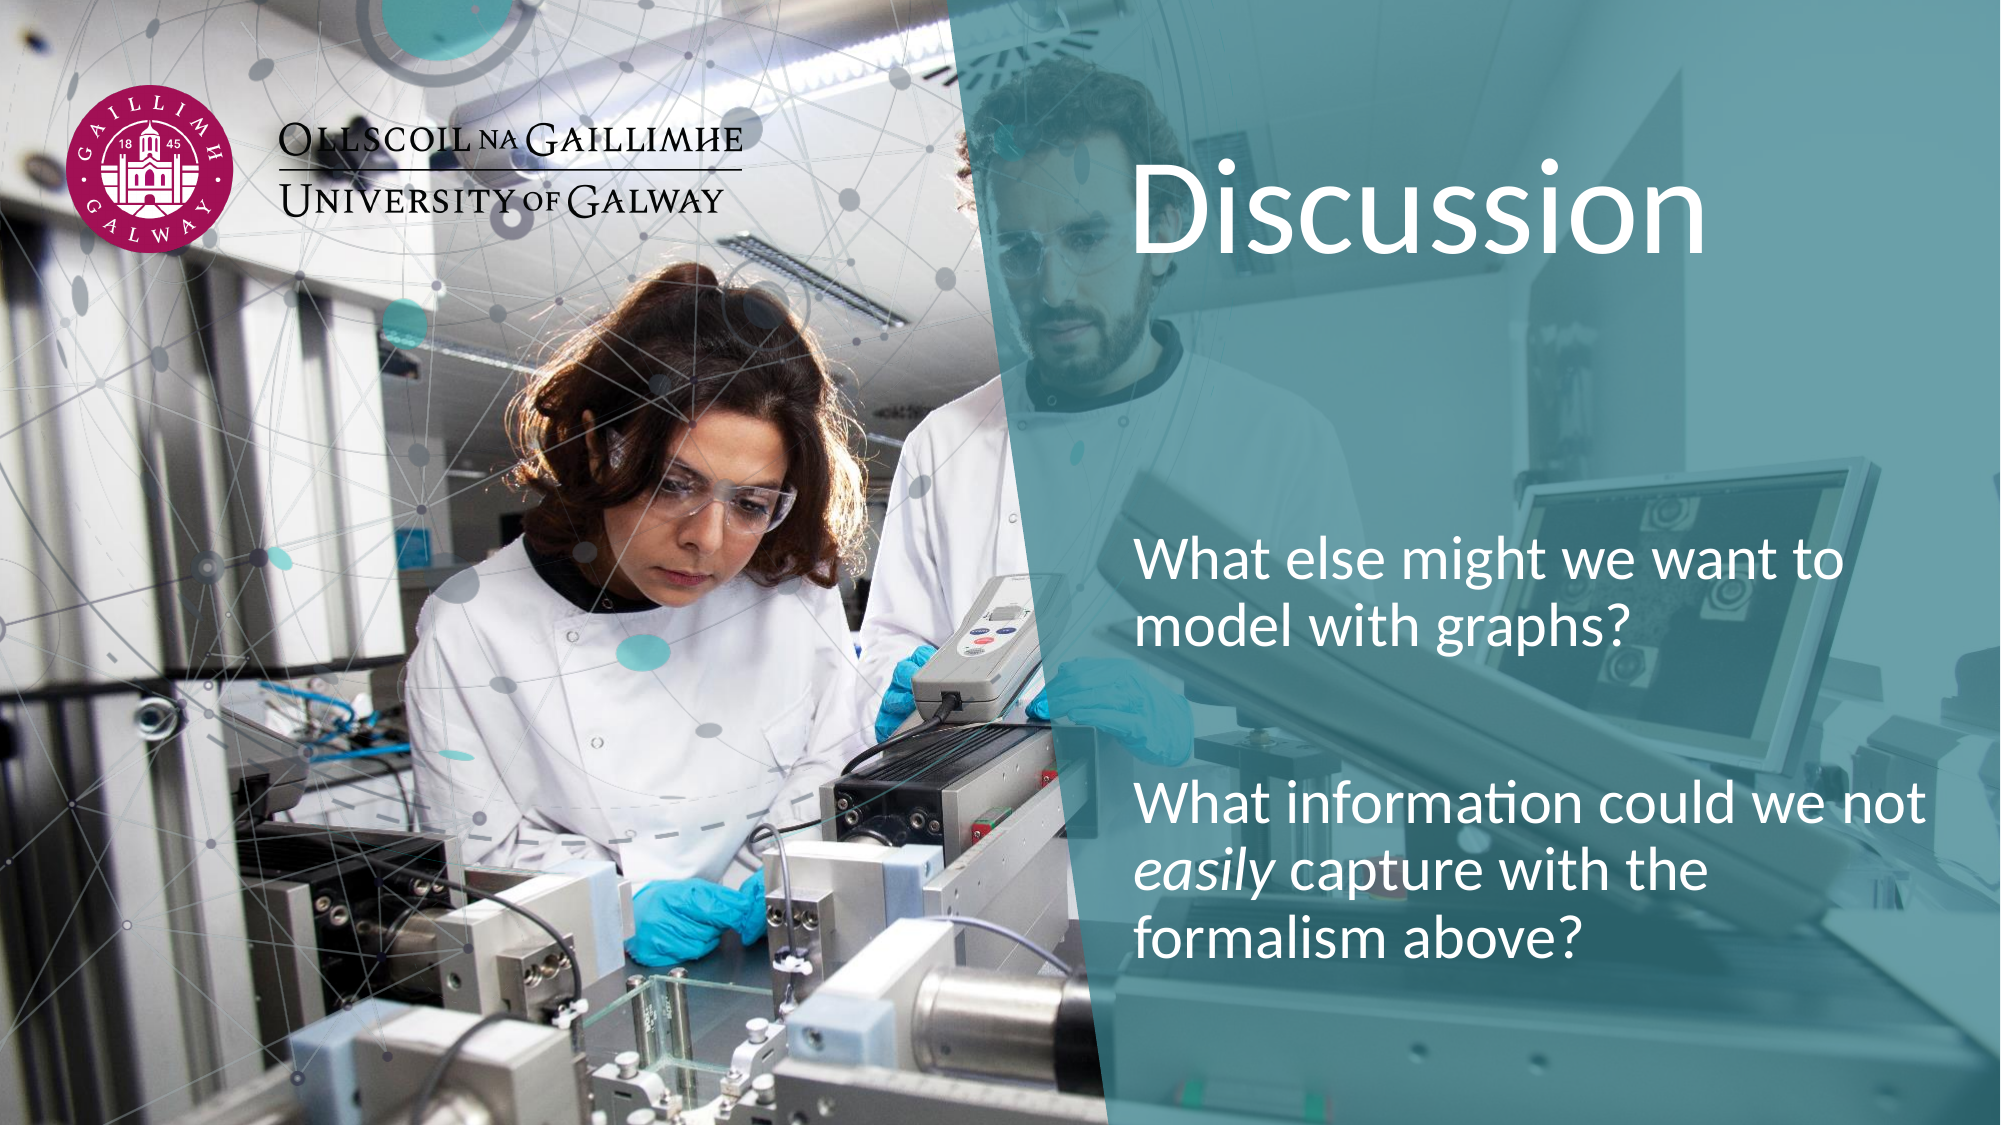

# Discussion
What else might we want to model with graphs?

What information could we not easily capture with the formalism above?